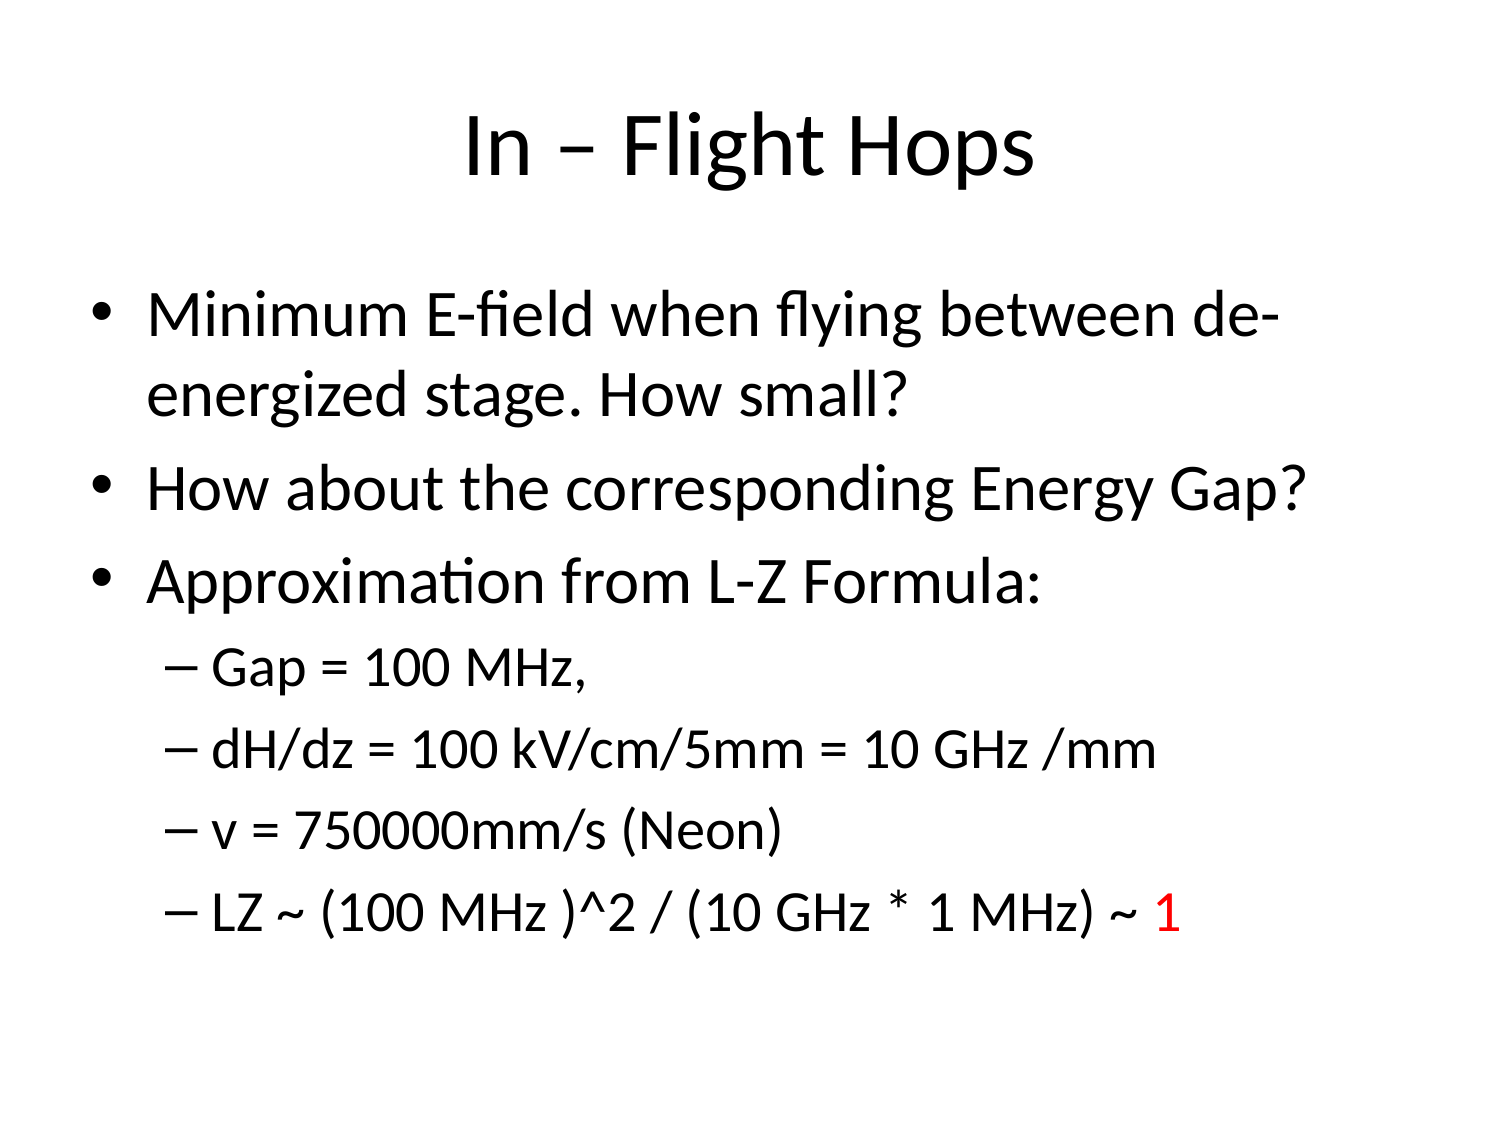

# In – Flight Hops
Minimum E-field when flying between de-energized stage. How small?
How about the corresponding Energy Gap?
Approximation from L-Z Formula:
Gap = 100 MHz,
dH/dz = 100 kV/cm/5mm = 10 GHz /mm
v = 750000mm/s (Neon)
LZ ~ (100 MHz )^2 / (10 GHz * 1 MHz) ~ 1